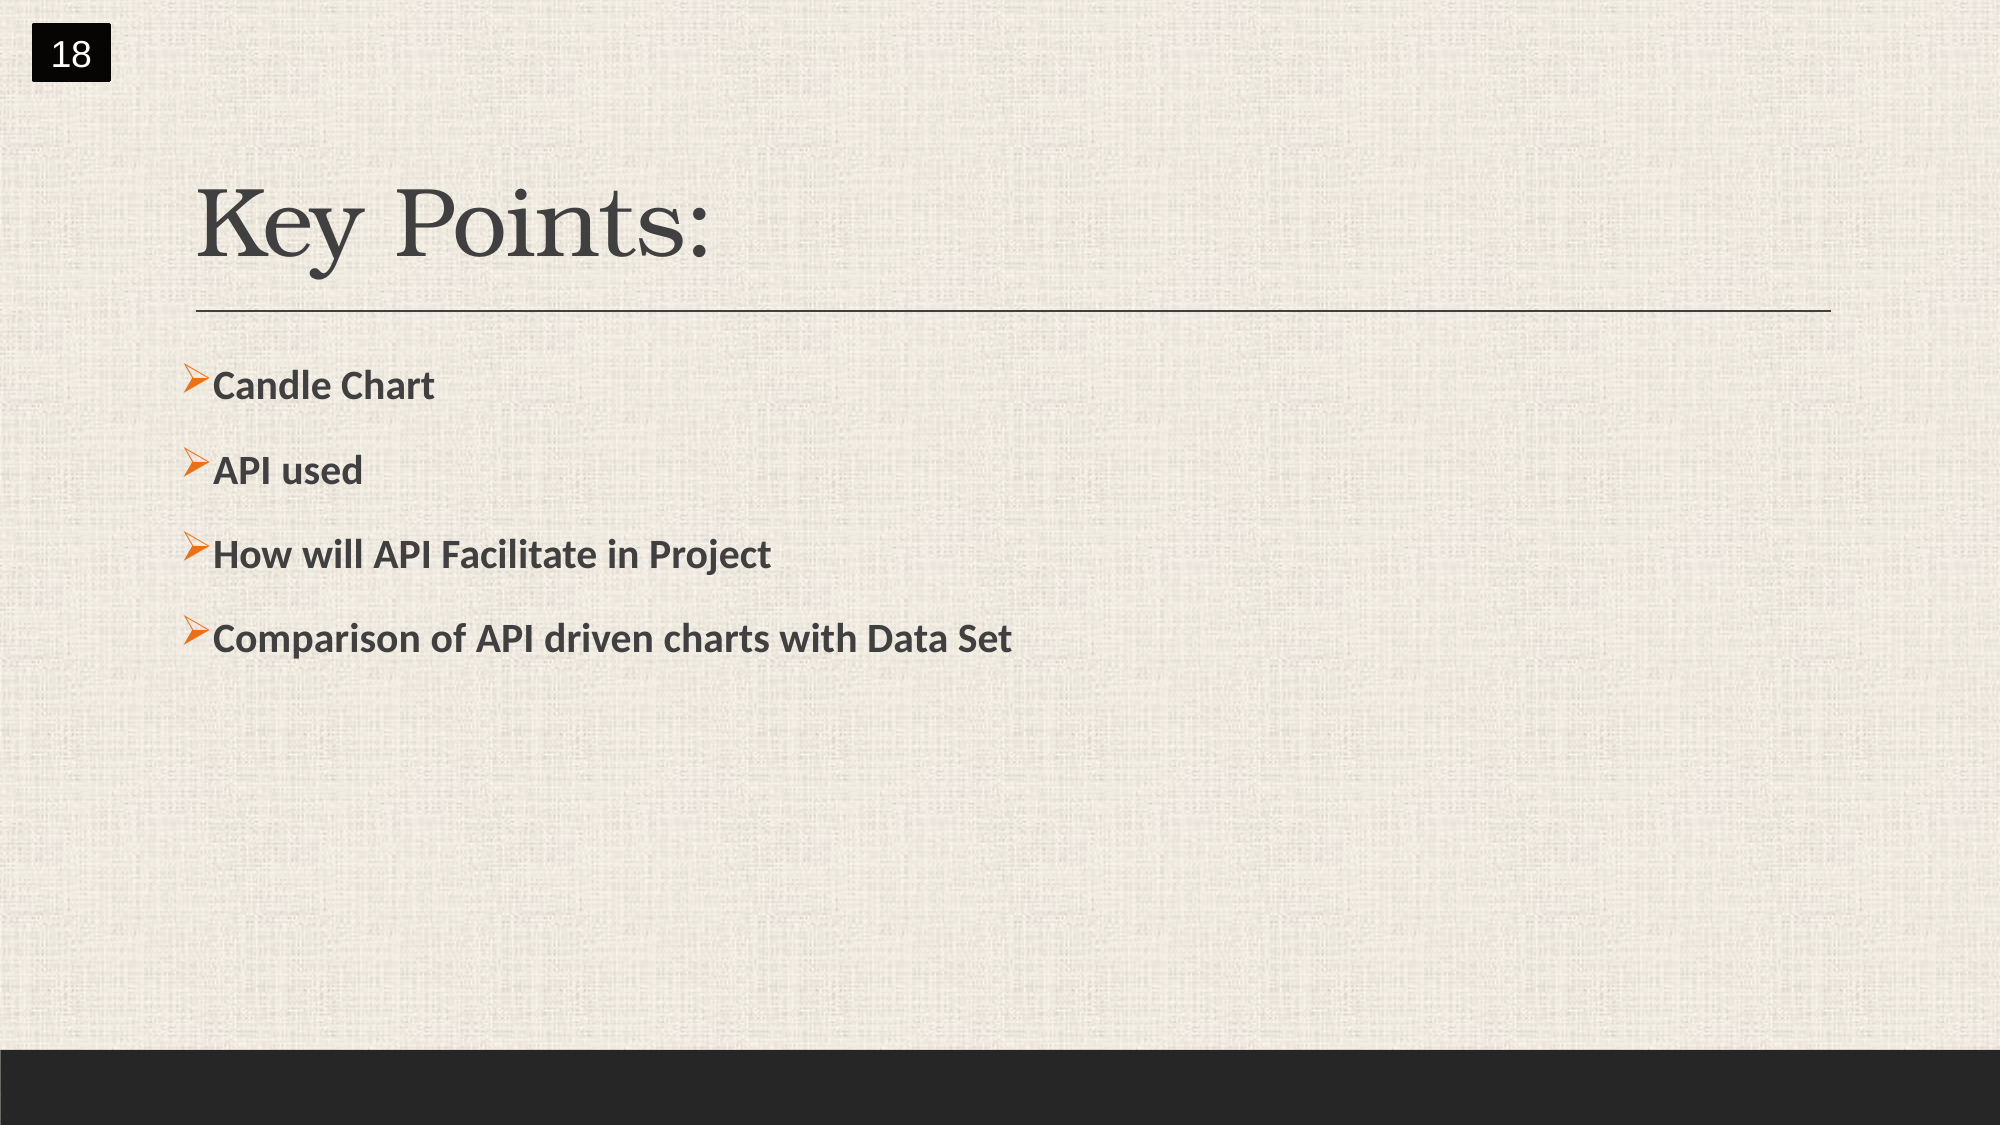

18
# Key Points:
Candle Chart
API used
How will API Facilitate in Project
Comparison of API driven charts with Data Set